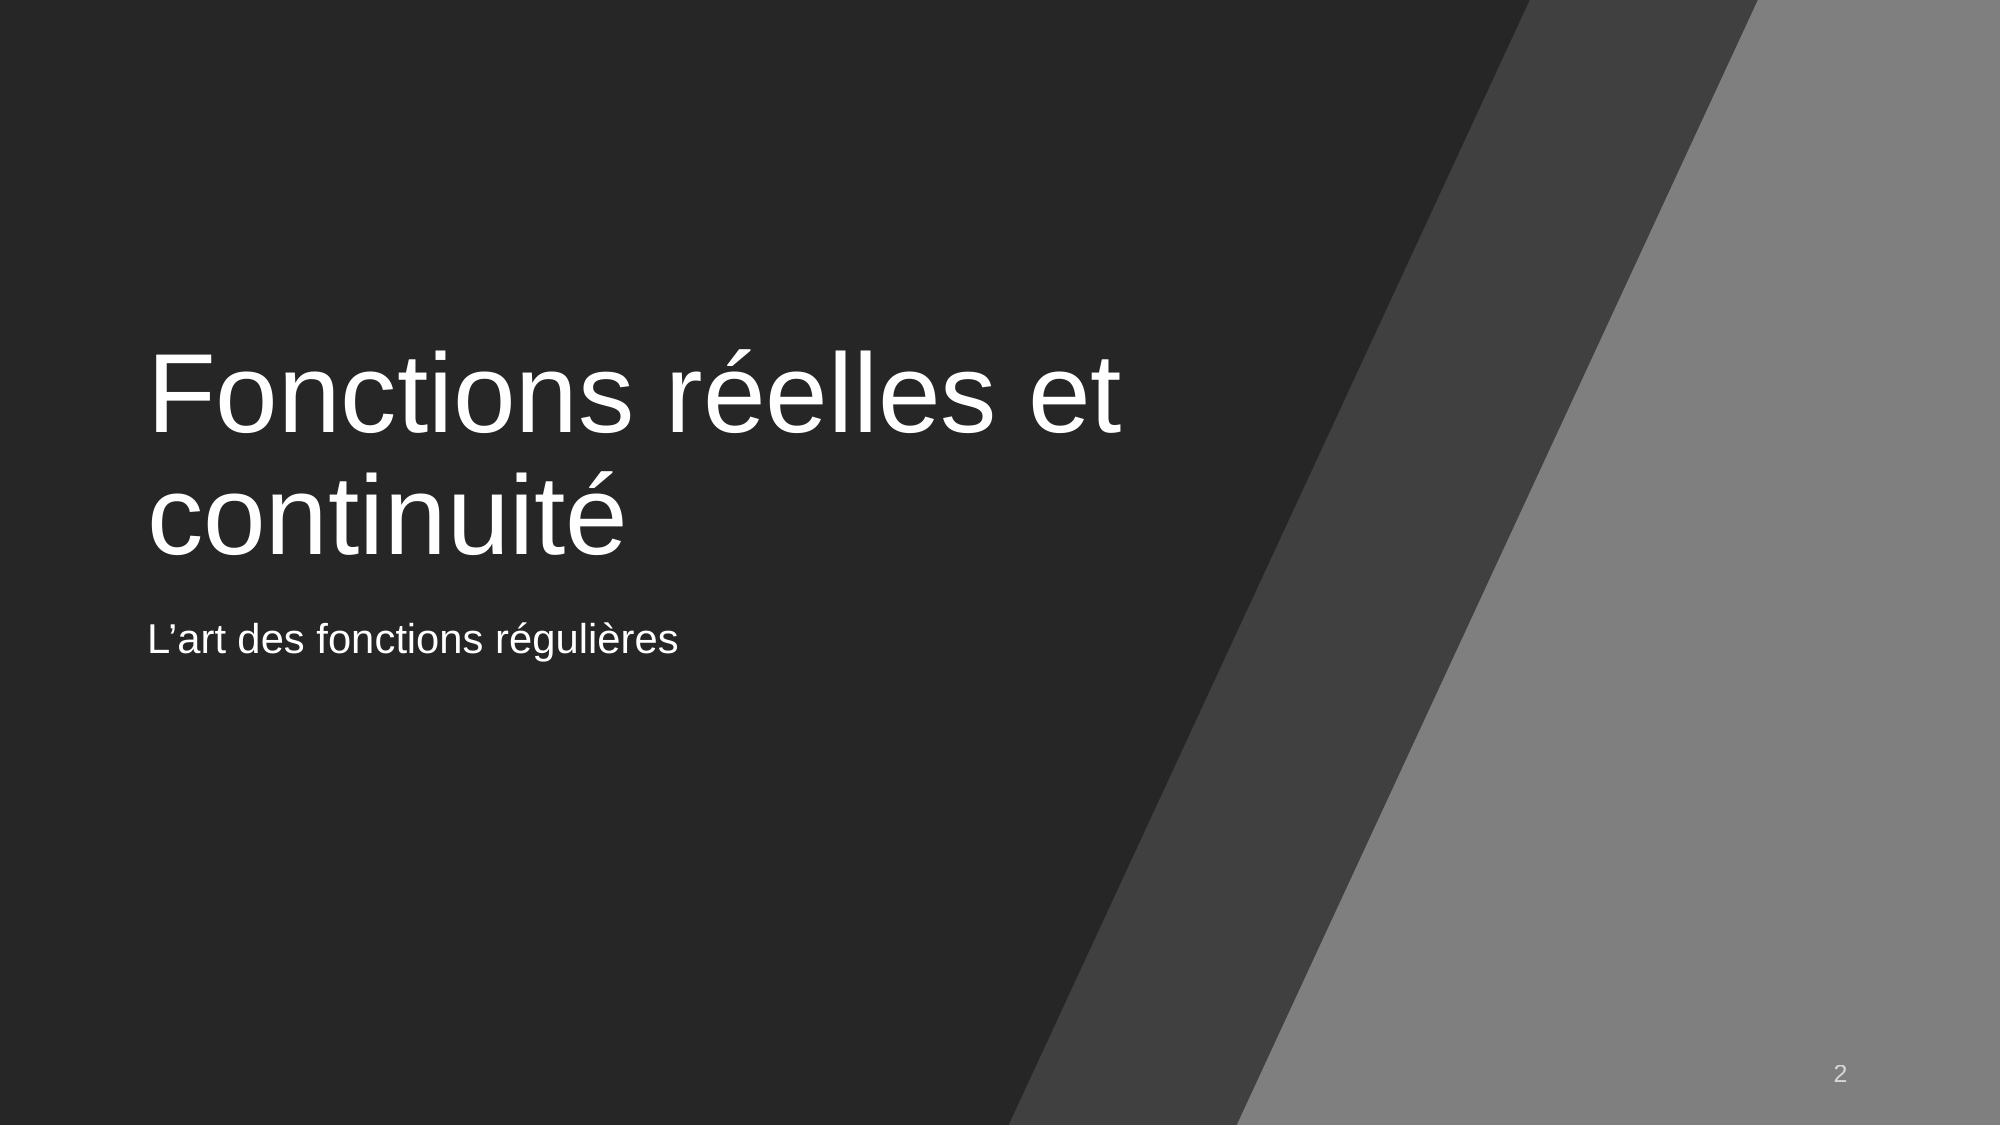

# Fonctions réelles et continuité
L’art des fonctions régulières
2